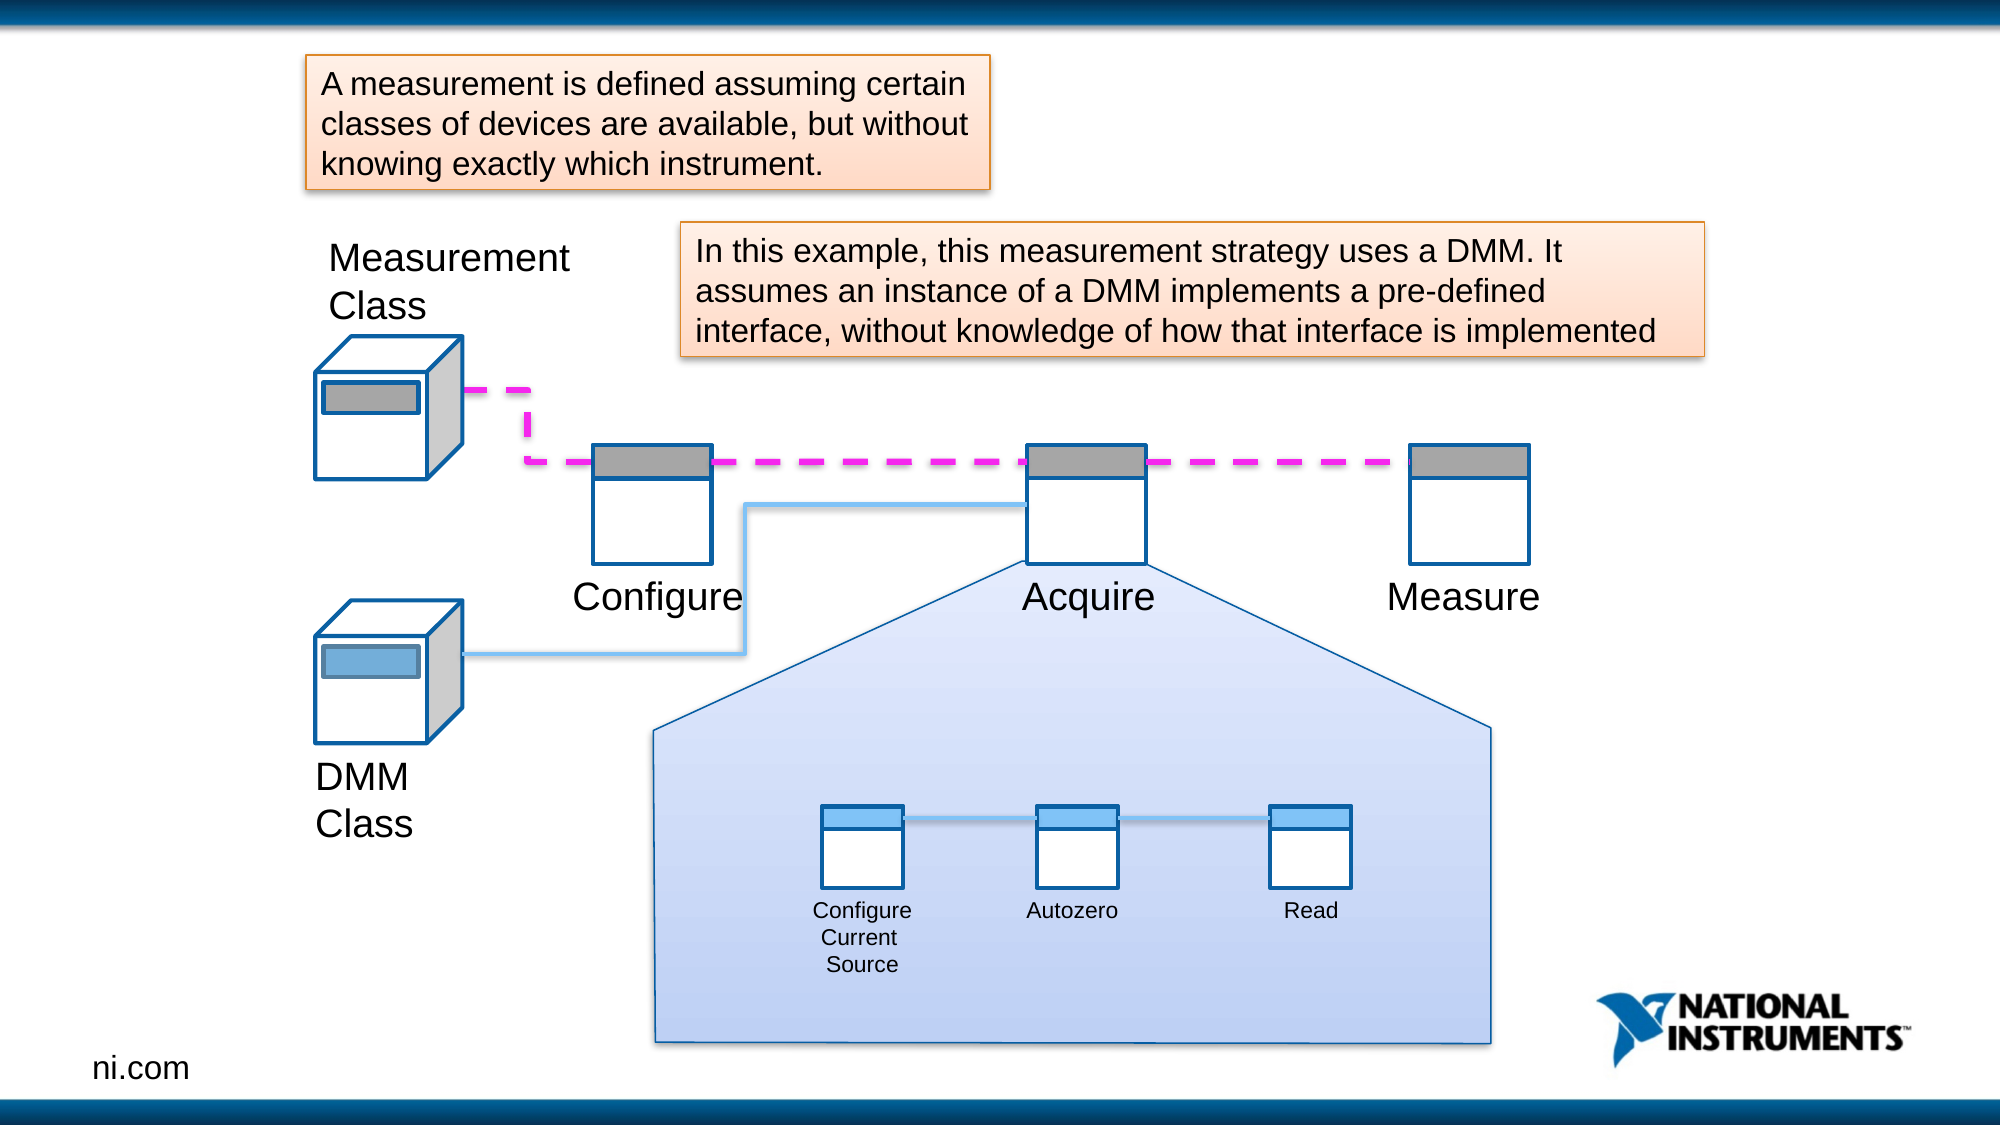

A measurement is defined assuming certain classes of devices are available, but without knowing exactly which instrument.
In this example, this measurement strategy uses a DMM. It assumes an instance of a DMM implements a pre-defined interface, without knowledge of how that interface is implemented
Measurement Class

Acquire

Measure

Configure

DMM Class

Configure
Current
Source

Autozero

Read